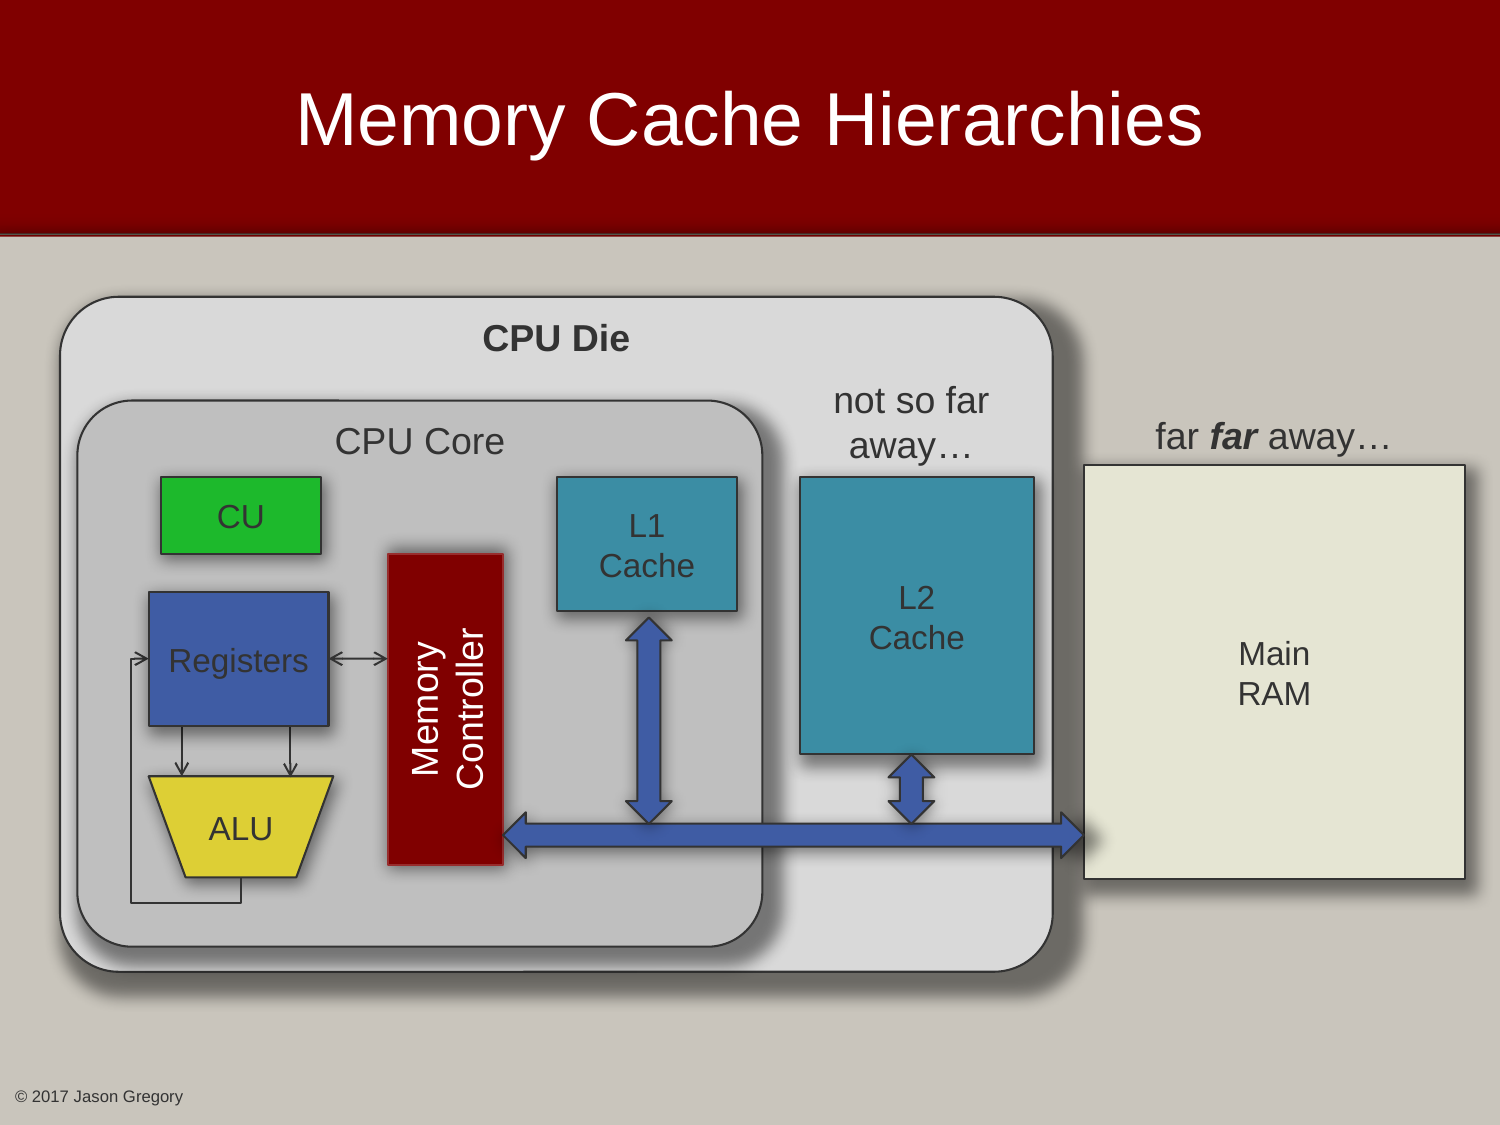

# Memory Cache Hierarchies
CPU Die
not so far
away…
CPU Core
far far away…
Main
RAM
CU
L1
Cache
L2
Cache
Registers
Memory Controller

ALU

© 2017 Jason Gregory